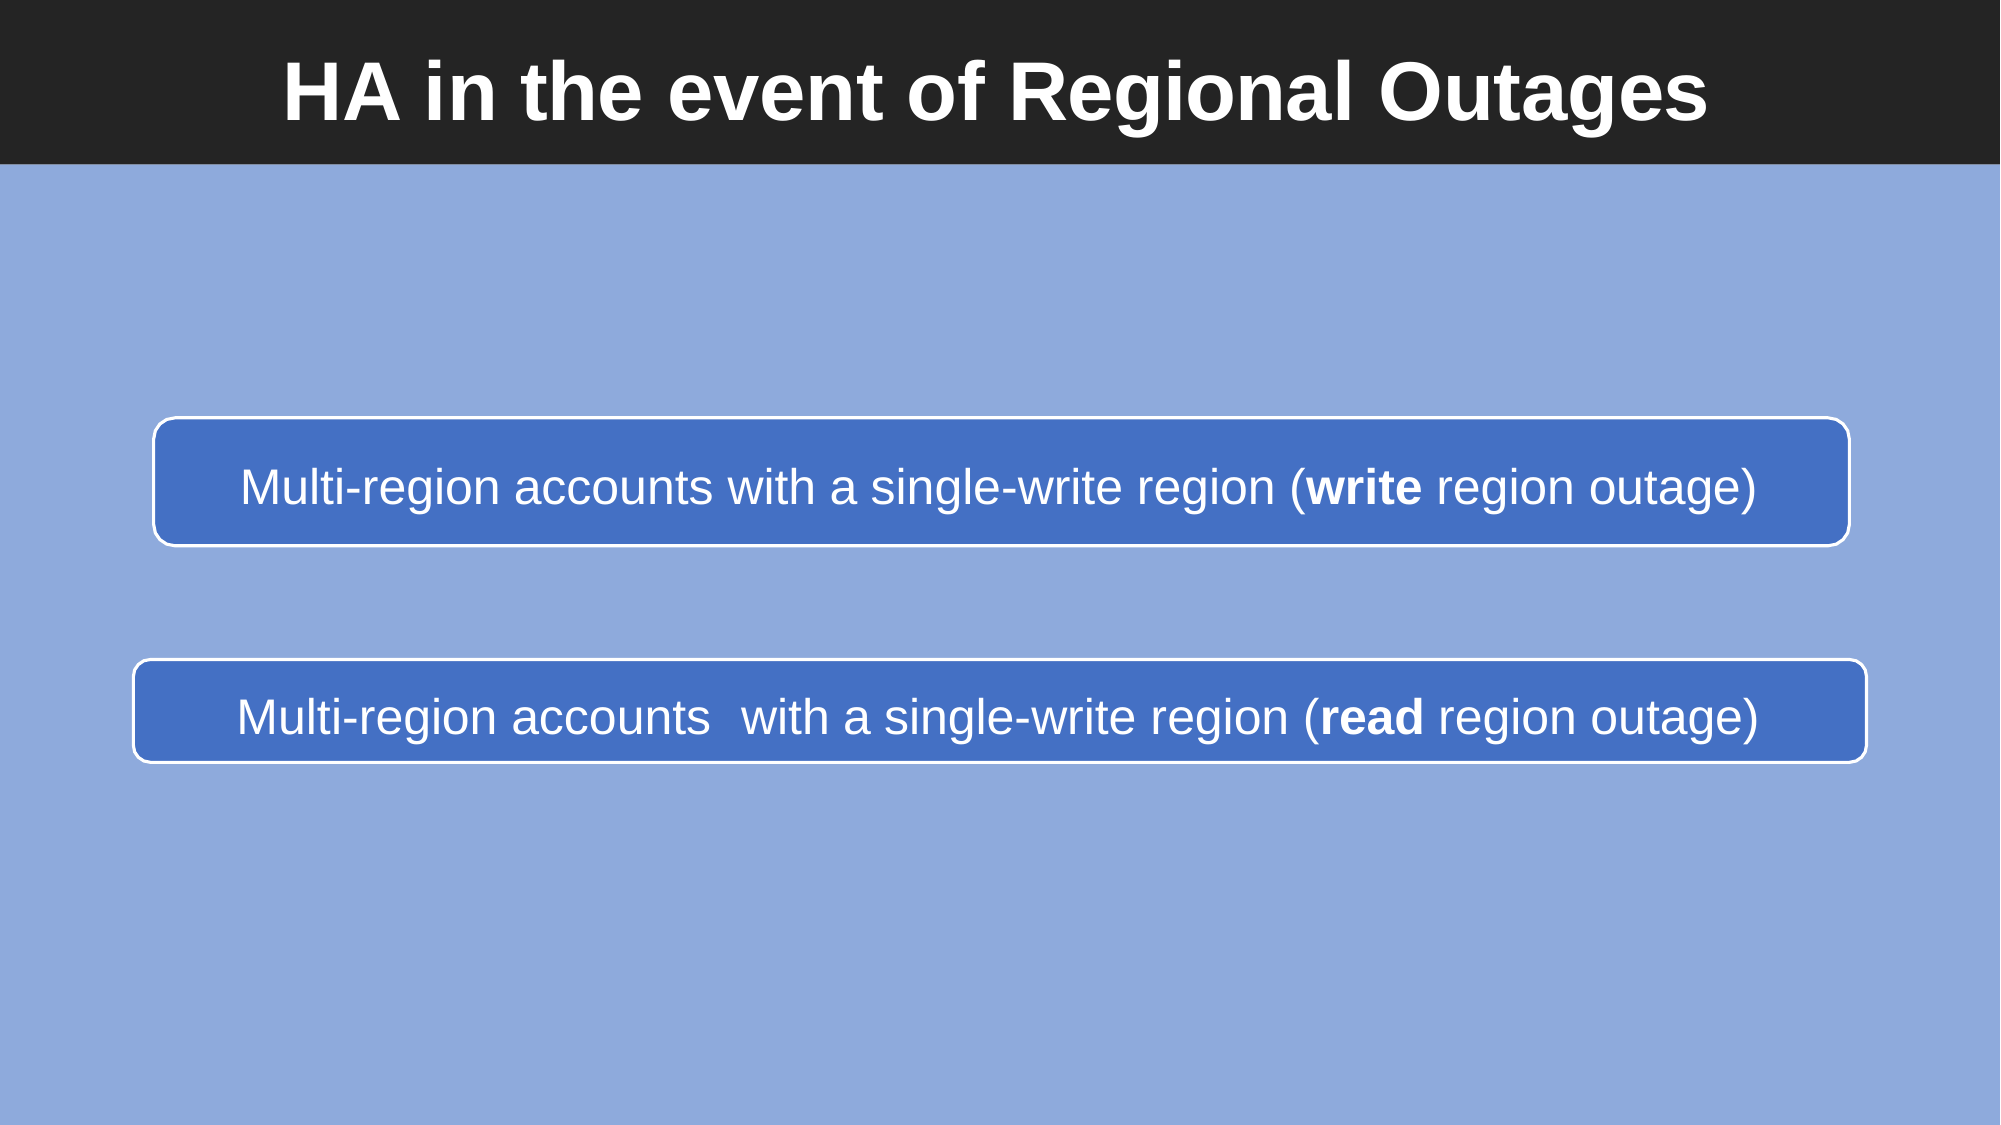

# HA in the event of Regional Outages

Multi-region accounts with a single-write region (write region outage)

Multi-region accounts	with a single-write region (read region outage)